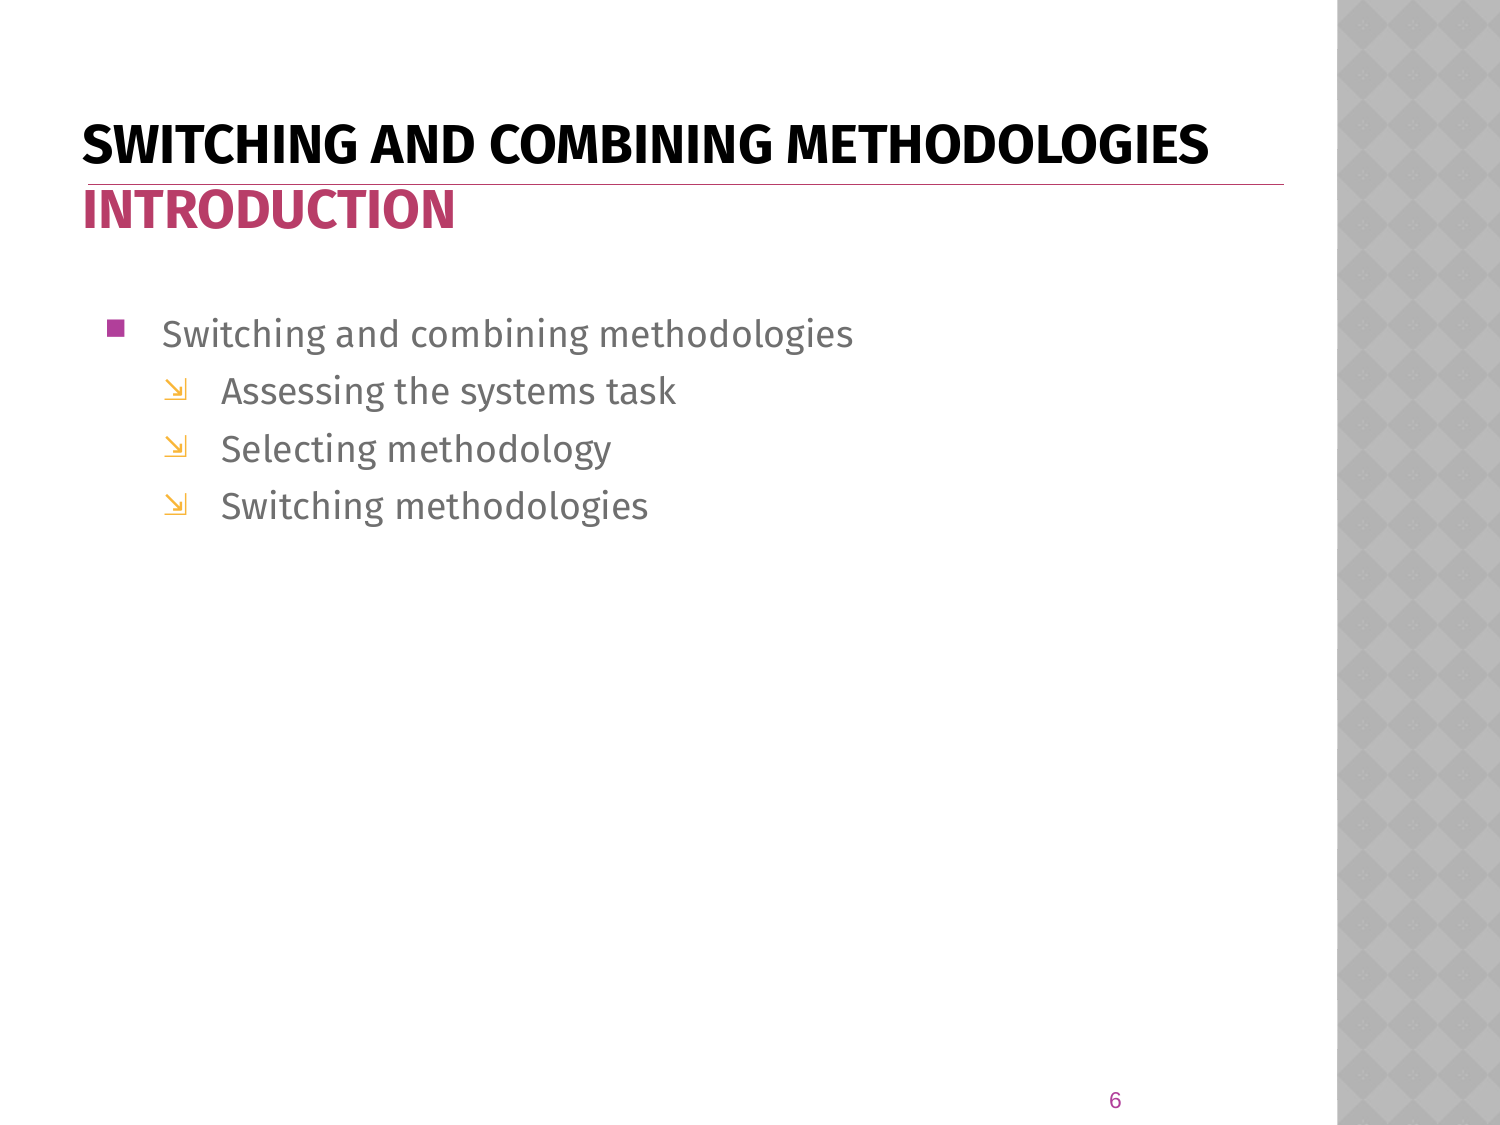

# SWITCHING AND COMBINING METHODOLOGIES INTRODUCTION
Switching and combining methodologies
Assessing the systems task
Selecting methodology
Switching methodologies
6